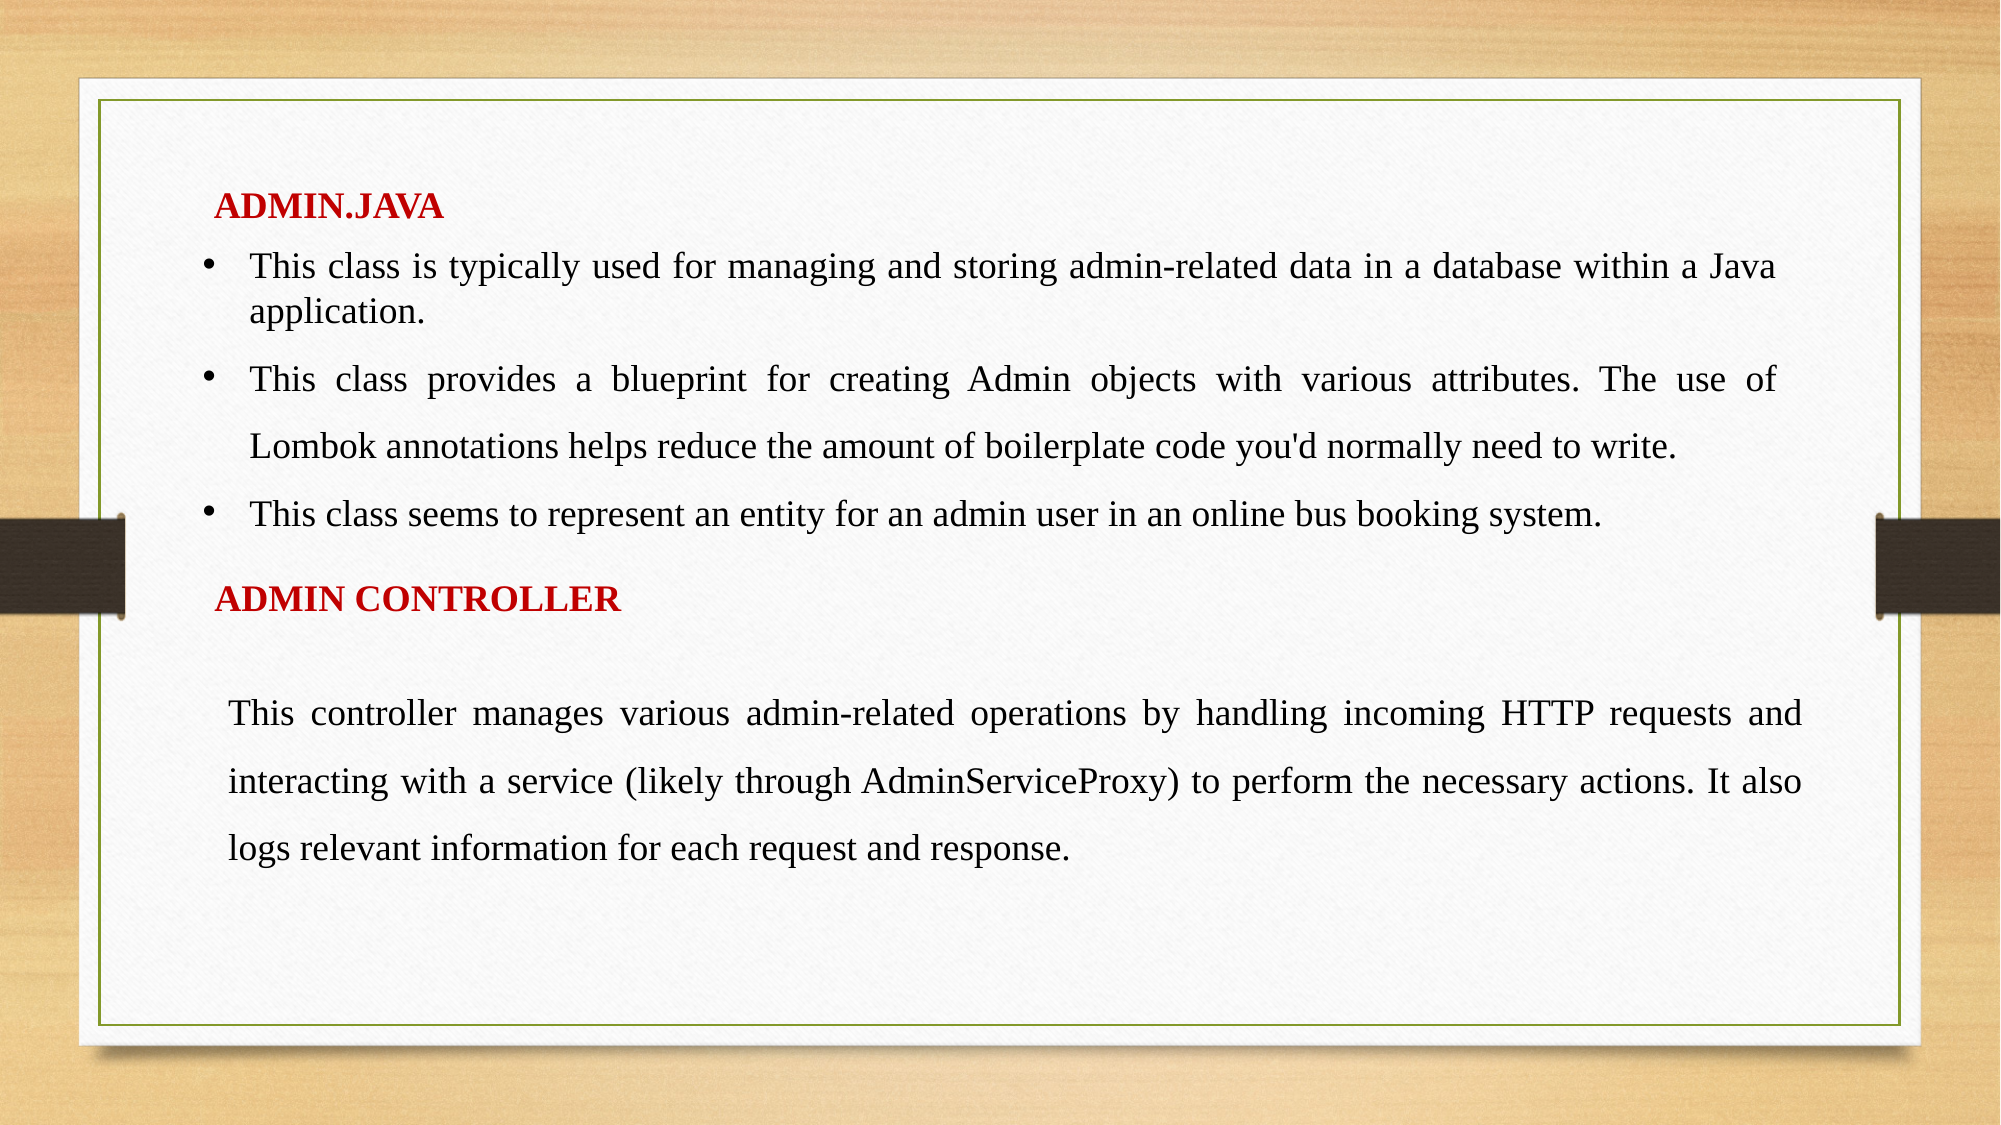

ADMIN.JAVA
This class is typically used for managing and storing admin-related data in a database within a Java application.
This class provides a blueprint for creating Admin objects with various attributes. The use of Lombok annotations helps reduce the amount of boilerplate code you'd normally need to write.
This class seems to represent an entity for an admin user in an online bus booking system.

ADMIN CONTROLLER
This controller manages various admin-related operations by handling incoming HTTP requests and interacting with a service (likely through AdminServiceProxy) to perform the necessary actions. It also logs relevant information for each request and response.